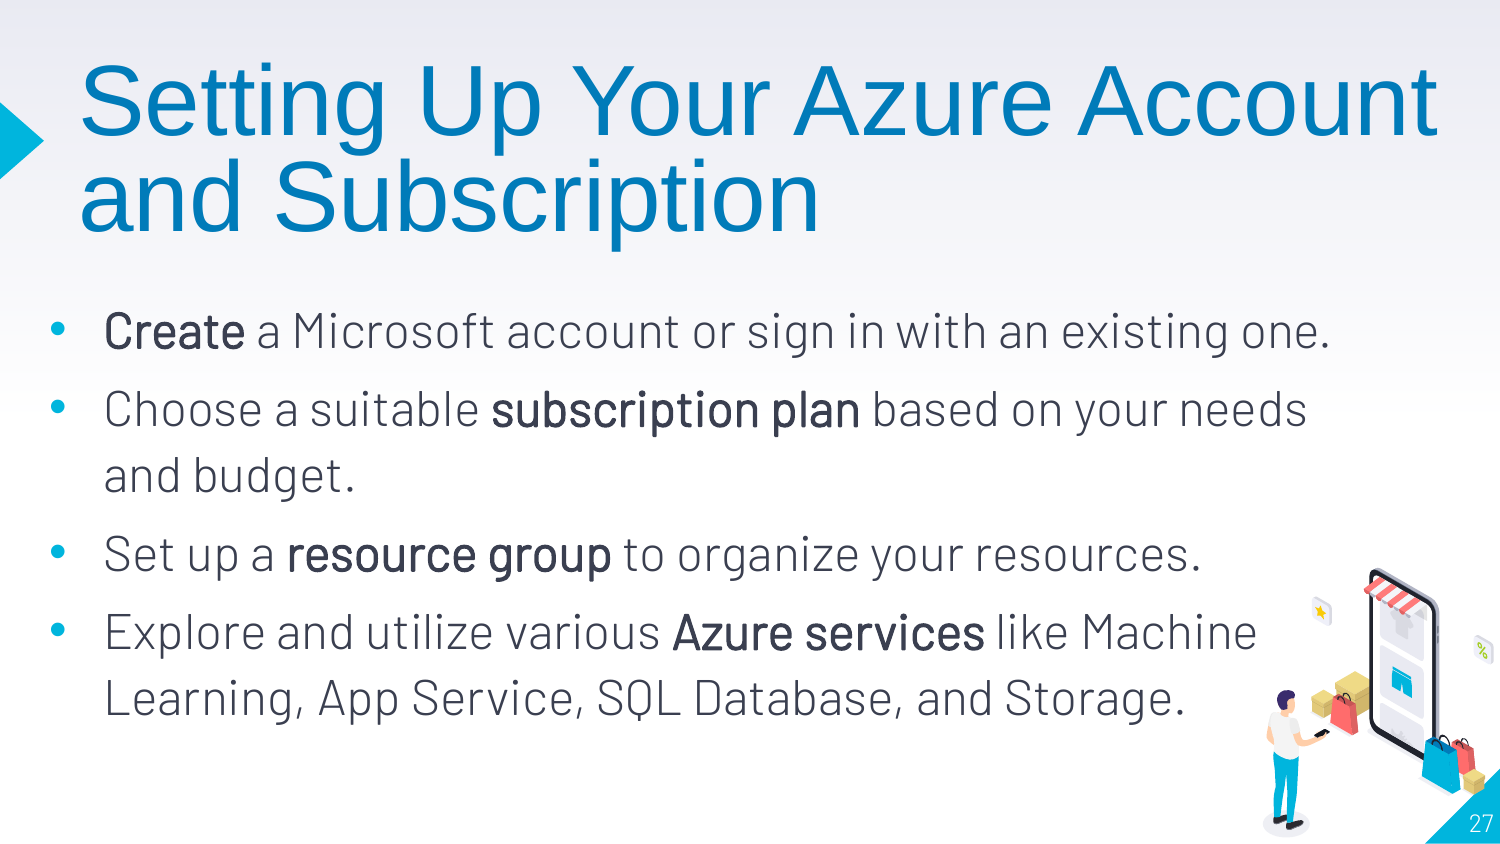

# Setting Up Your Azure Account and Subscription
Create a Microsoft account or sign in with an existing one.
Choose a suitable subscription plan based on your needs and budget.
Set up a resource group to organize your resources.
Explore and utilize various Azure services like Machine Learning, App Service, SQL Database, and Storage.

27